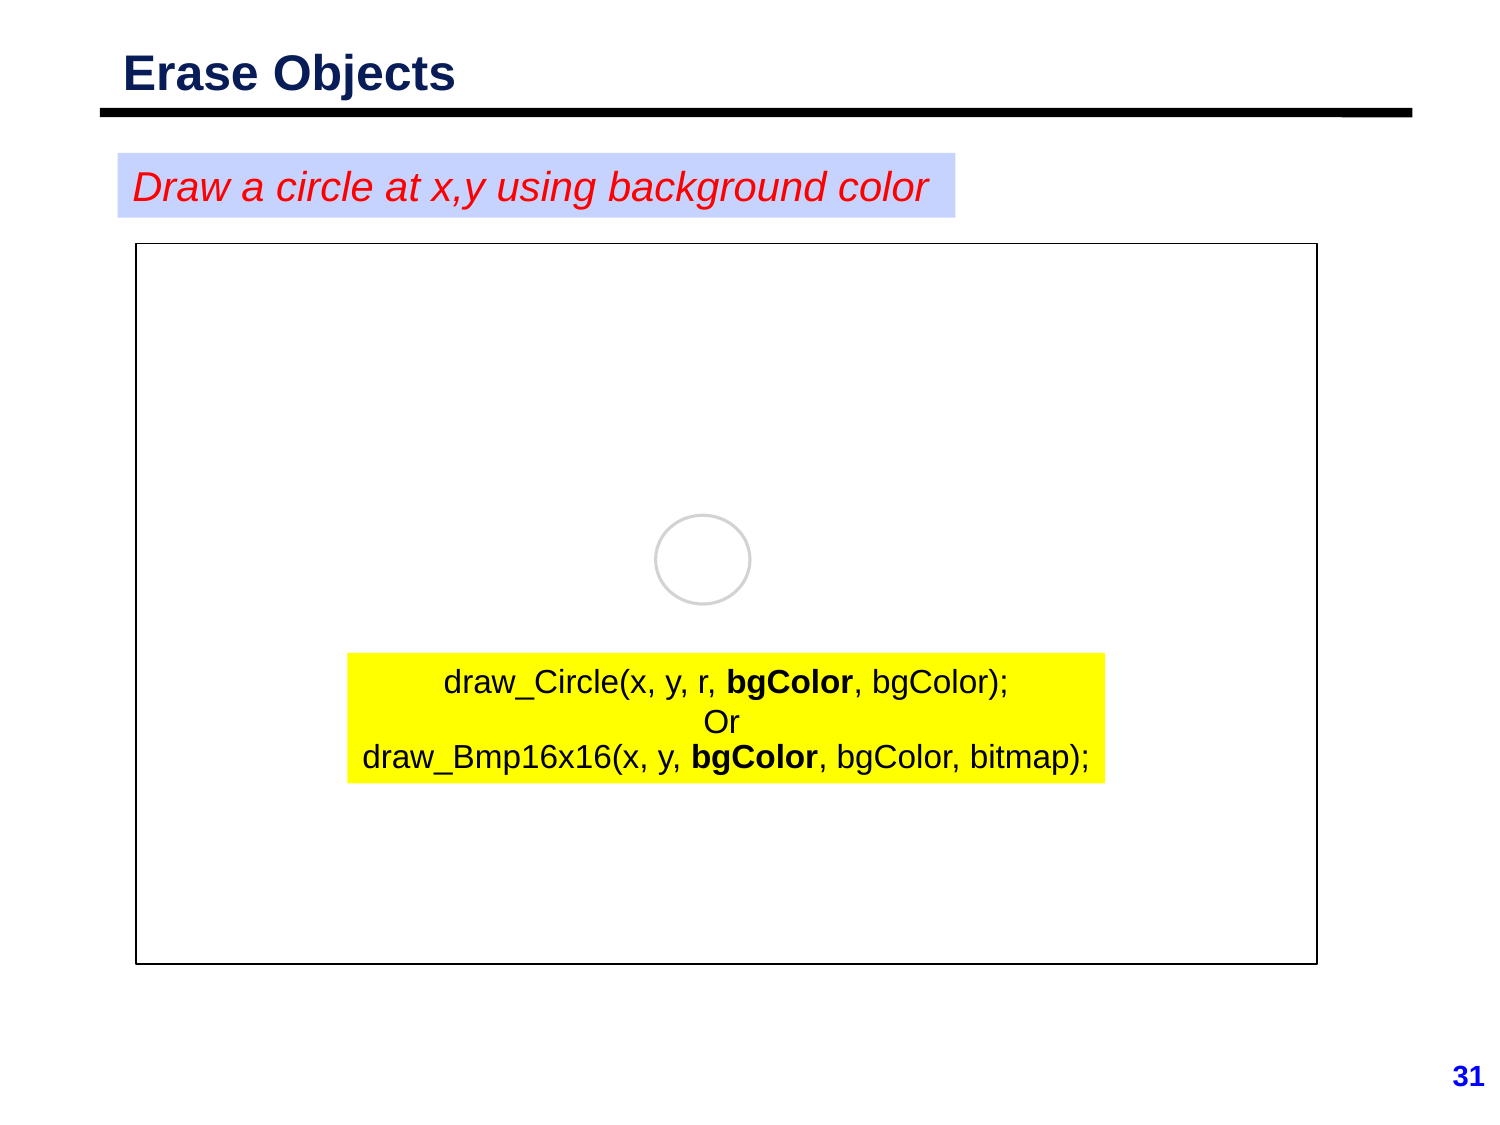

# Erase Objects
Draw a circle at x,y using background color

draw_Circle(x, y, r, bgColor, bgColor);
Or
draw_Bmp16x16(x, y, bgColor, bgColor, bitmap);
31